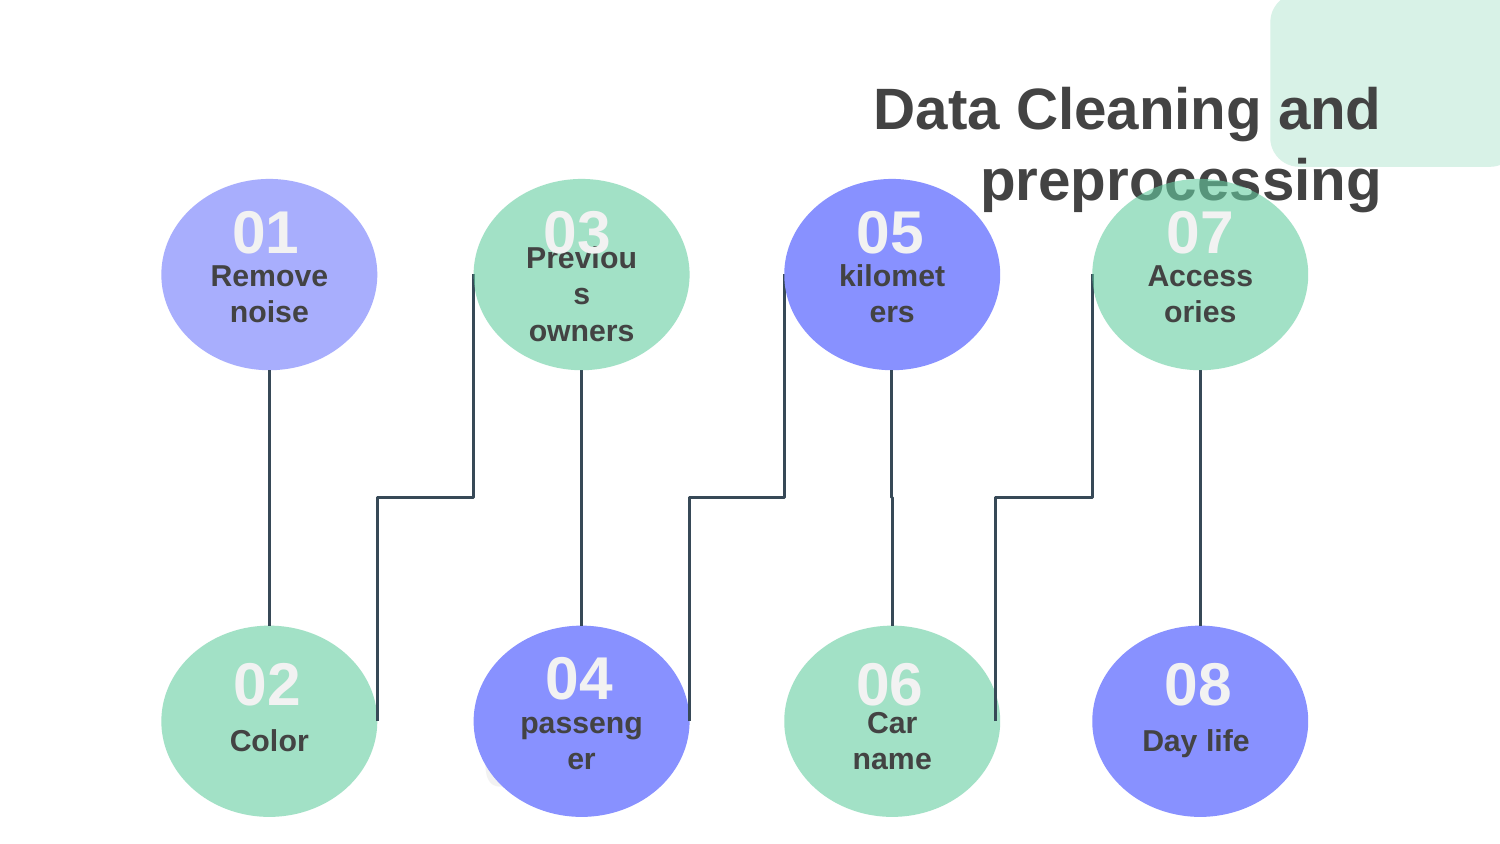

Color
# Data Cleaning and preprocessing

Remove noise

Color

Previous owners

passenger

kilometers

Car name

Accessories

Day life
03
07
05
01
04
02
06
08
01